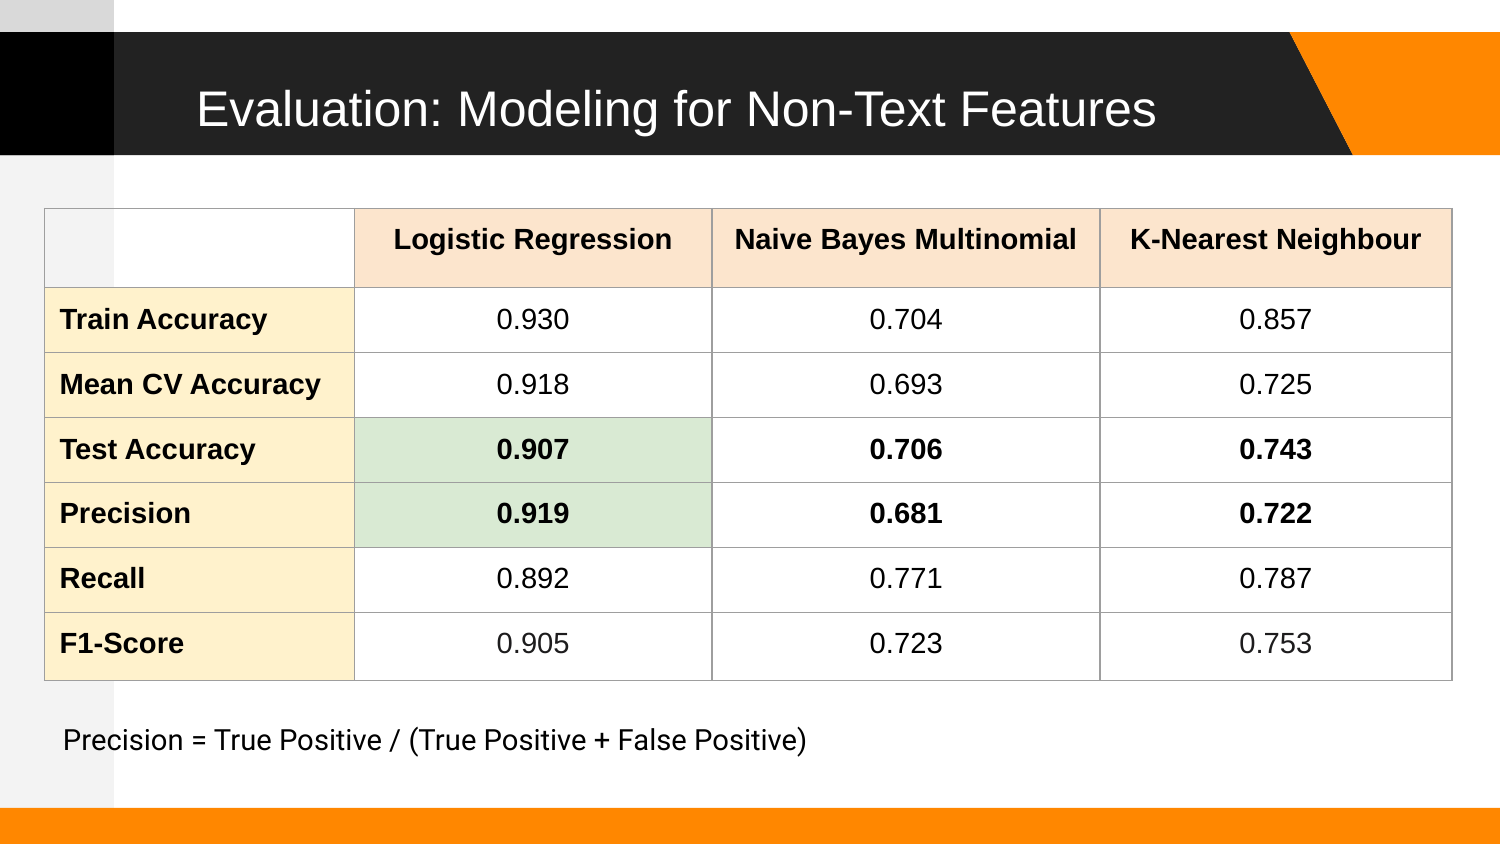

# Evaluation: Modeling for Non-Text Features
|  | Logistic Regression | Naive Bayes Multinomial | K-Nearest Neighbour |
| --- | --- | --- | --- |
| Train Accuracy | 0.930 | 0.704 | 0.857 |
| Mean CV Accuracy | 0.918 | 0.693 | 0.725 |
| Test Accuracy | 0.907 | 0.706 | 0.743 |
| Precision | 0.919 | 0.681 | 0.722 |
| Recall | 0.892 | 0.771 | 0.787 |
| F1-Score | 0.905 | 0.723 | 0.753 |
Precision = True Positive / (True Positive + False Positive)